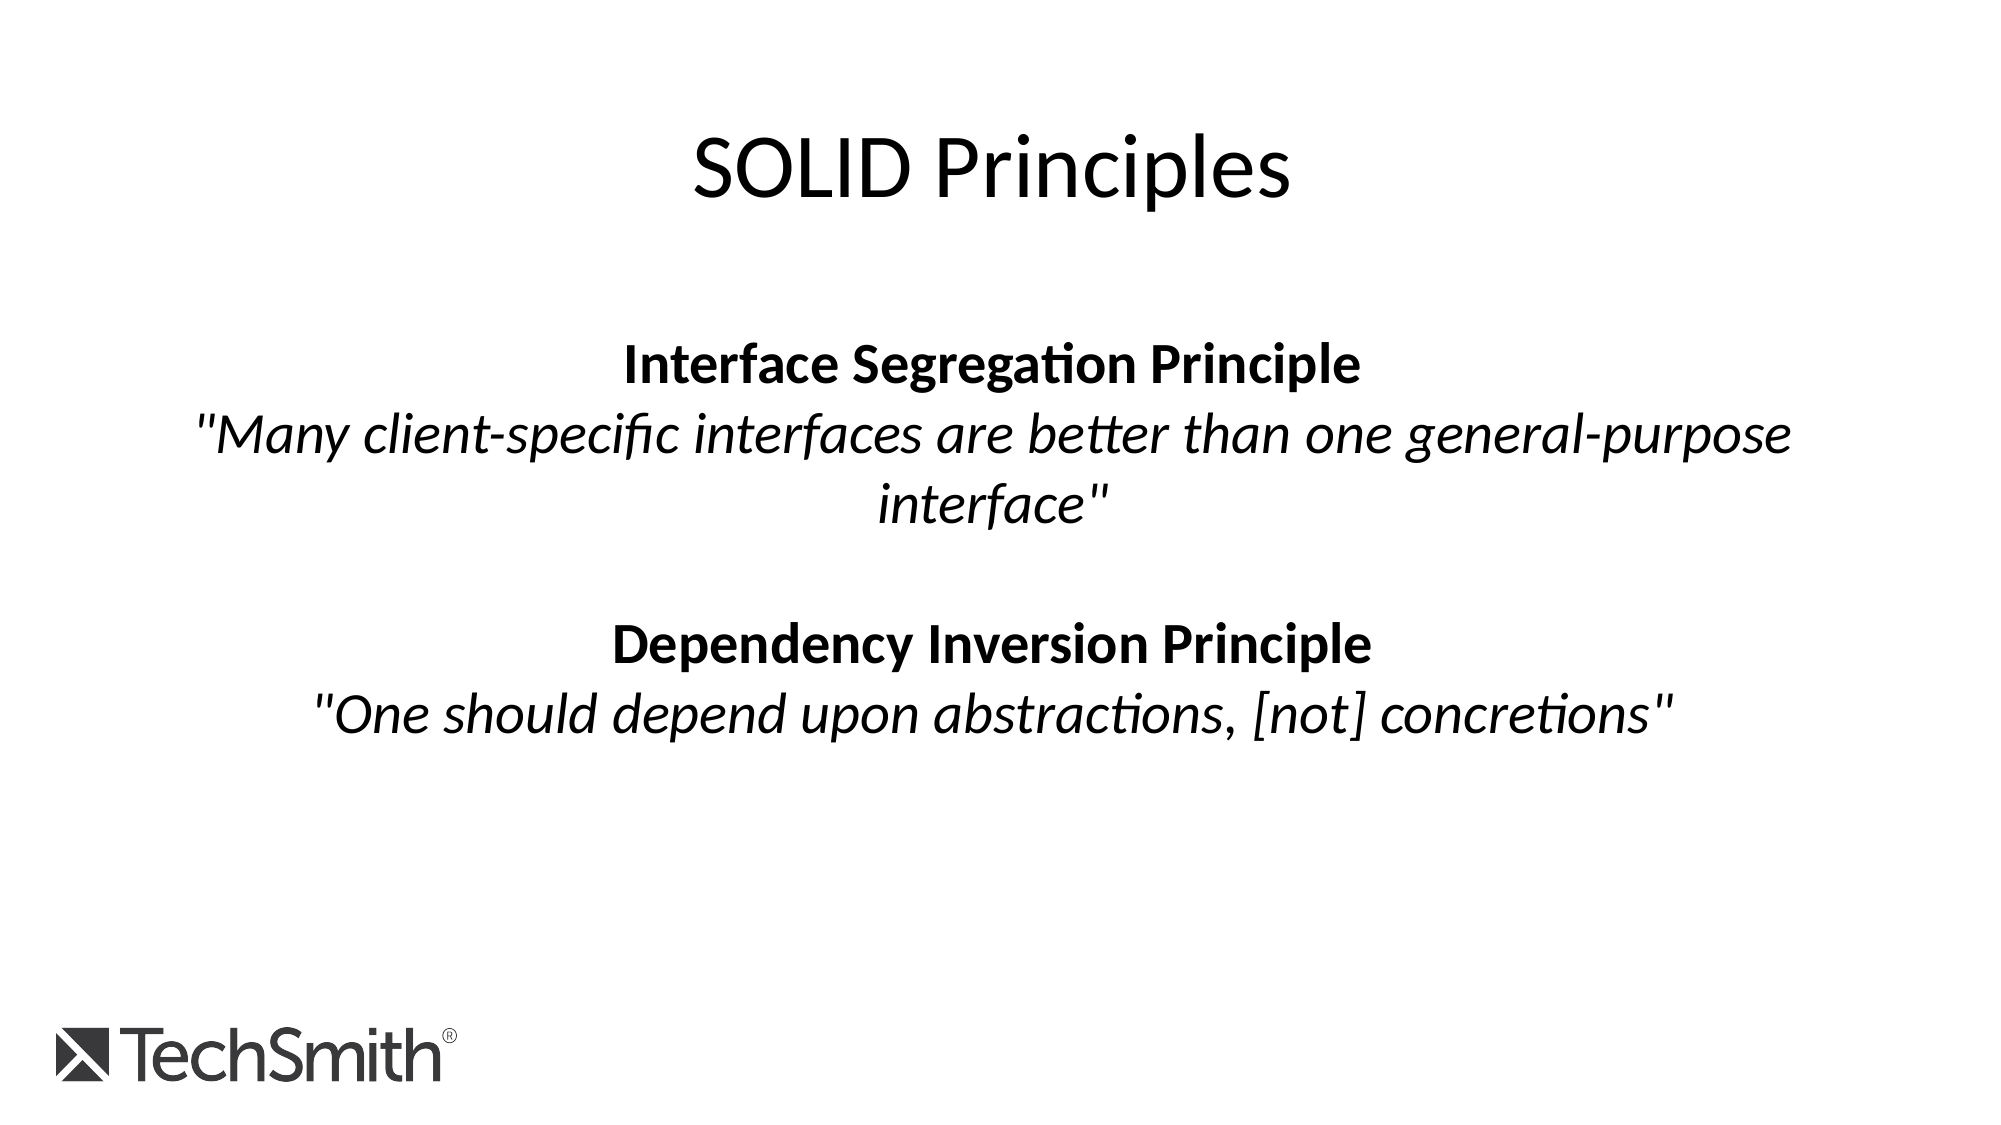

SOLID Principles
Interface Segregation Principle​
"Many client-specific interfaces are better than one general-purpose interface"​

Dependency Inversion Principle​
"One should depend upon abstractions, [not] concretions"​